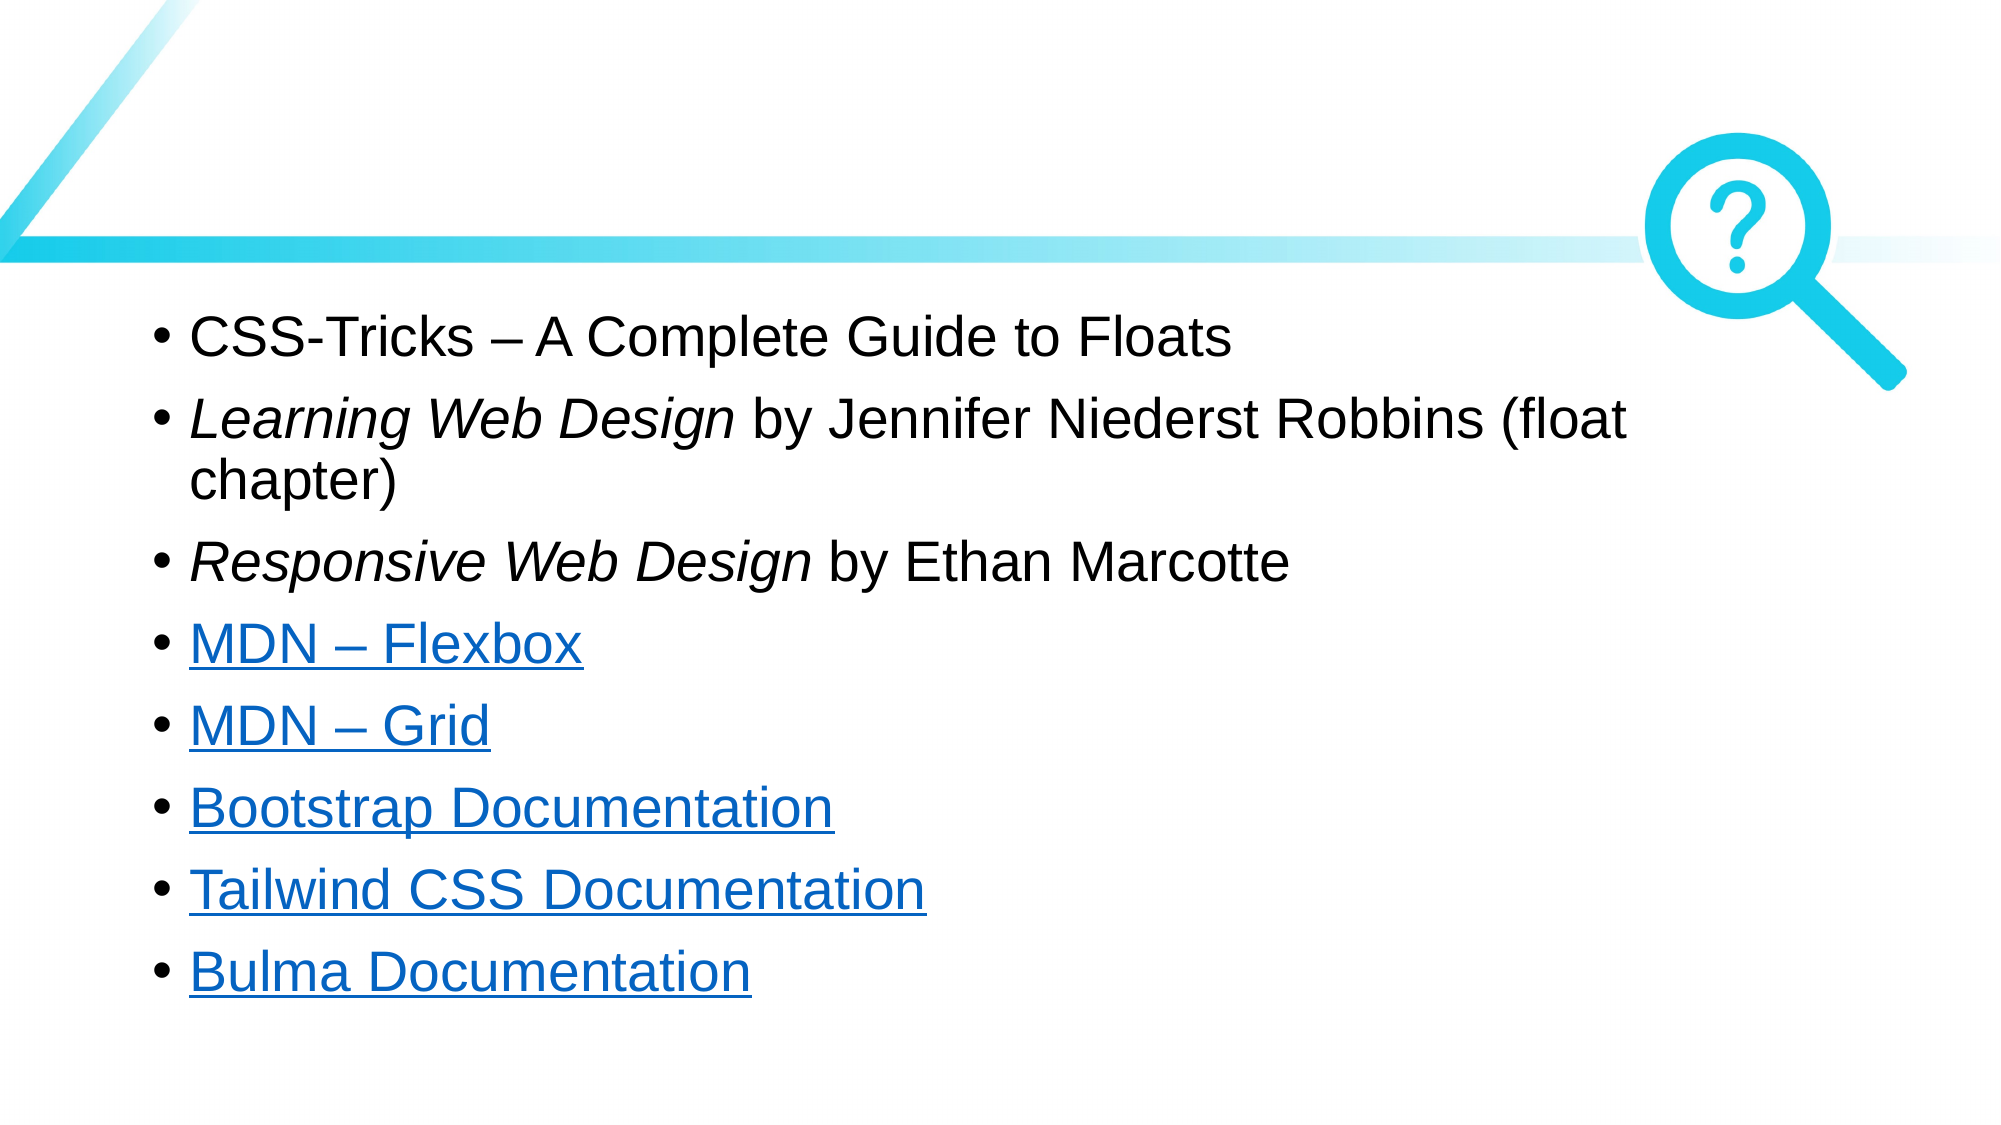

#
CSS‑Tricks – A Complete Guide to Floats
Learning Web Design by Jennifer Niederst Robbins (float chapter)
Responsive Web Design by Ethan Marcotte
MDN – Flexbox
MDN – Grid
Bootstrap Documentation
Tailwind CSS Documentation
Bulma Documentation